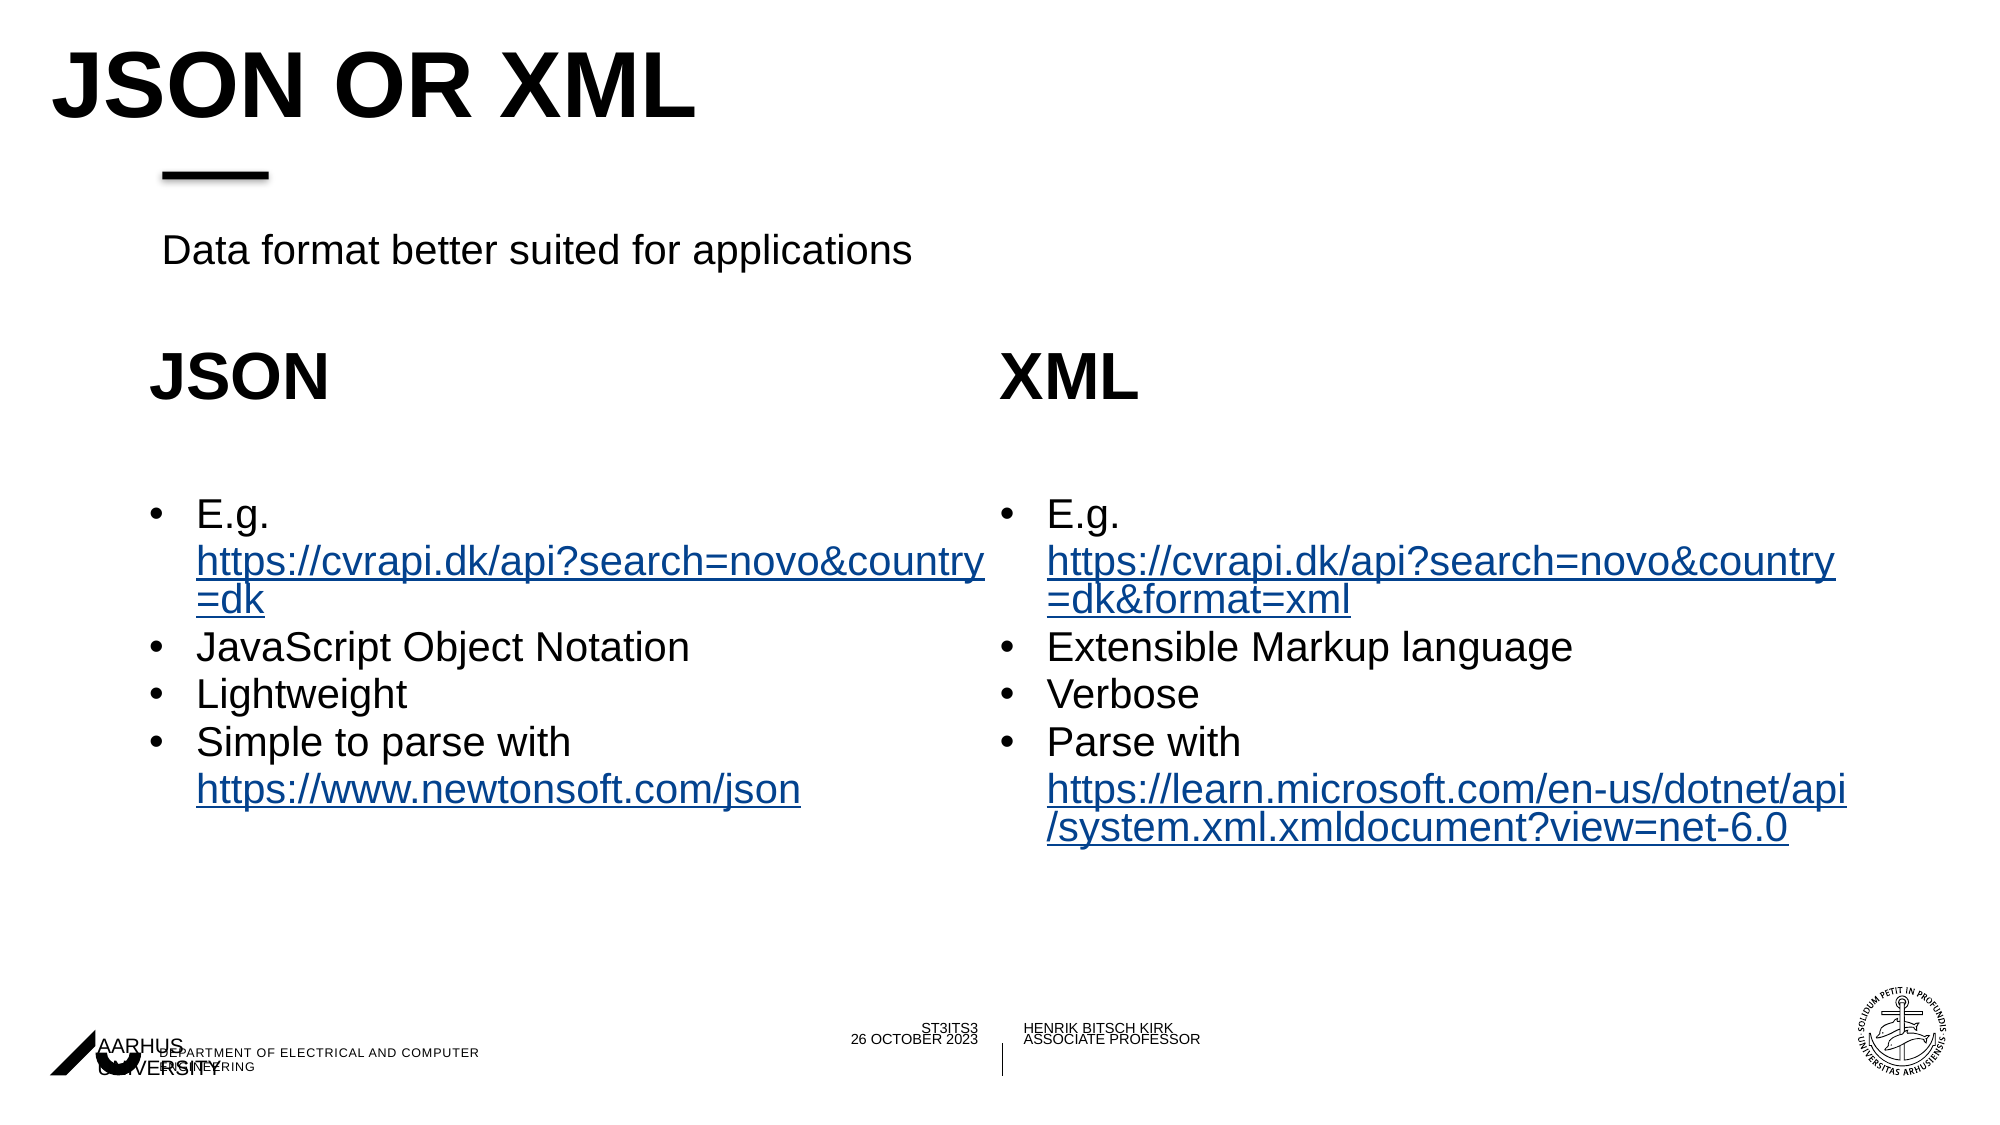

# Json or XML
Data format better suited for applications

XML

E.g. https://cvrapi.dk/api?search=novo&country=dk&format=xml
Extensible Markup language
Verbose
Parse with https://learn.microsoft.com/en-us/dotnet/api/system.xml.xmldocument?view=net-6.0

JSON

E.g. https://cvrapi.dk/api?search=novo&country=dk
JavaScript Object Notation
Lightweight
Simple to parse with https://www.newtonsoft.com/json

26/10/202326/10/2023